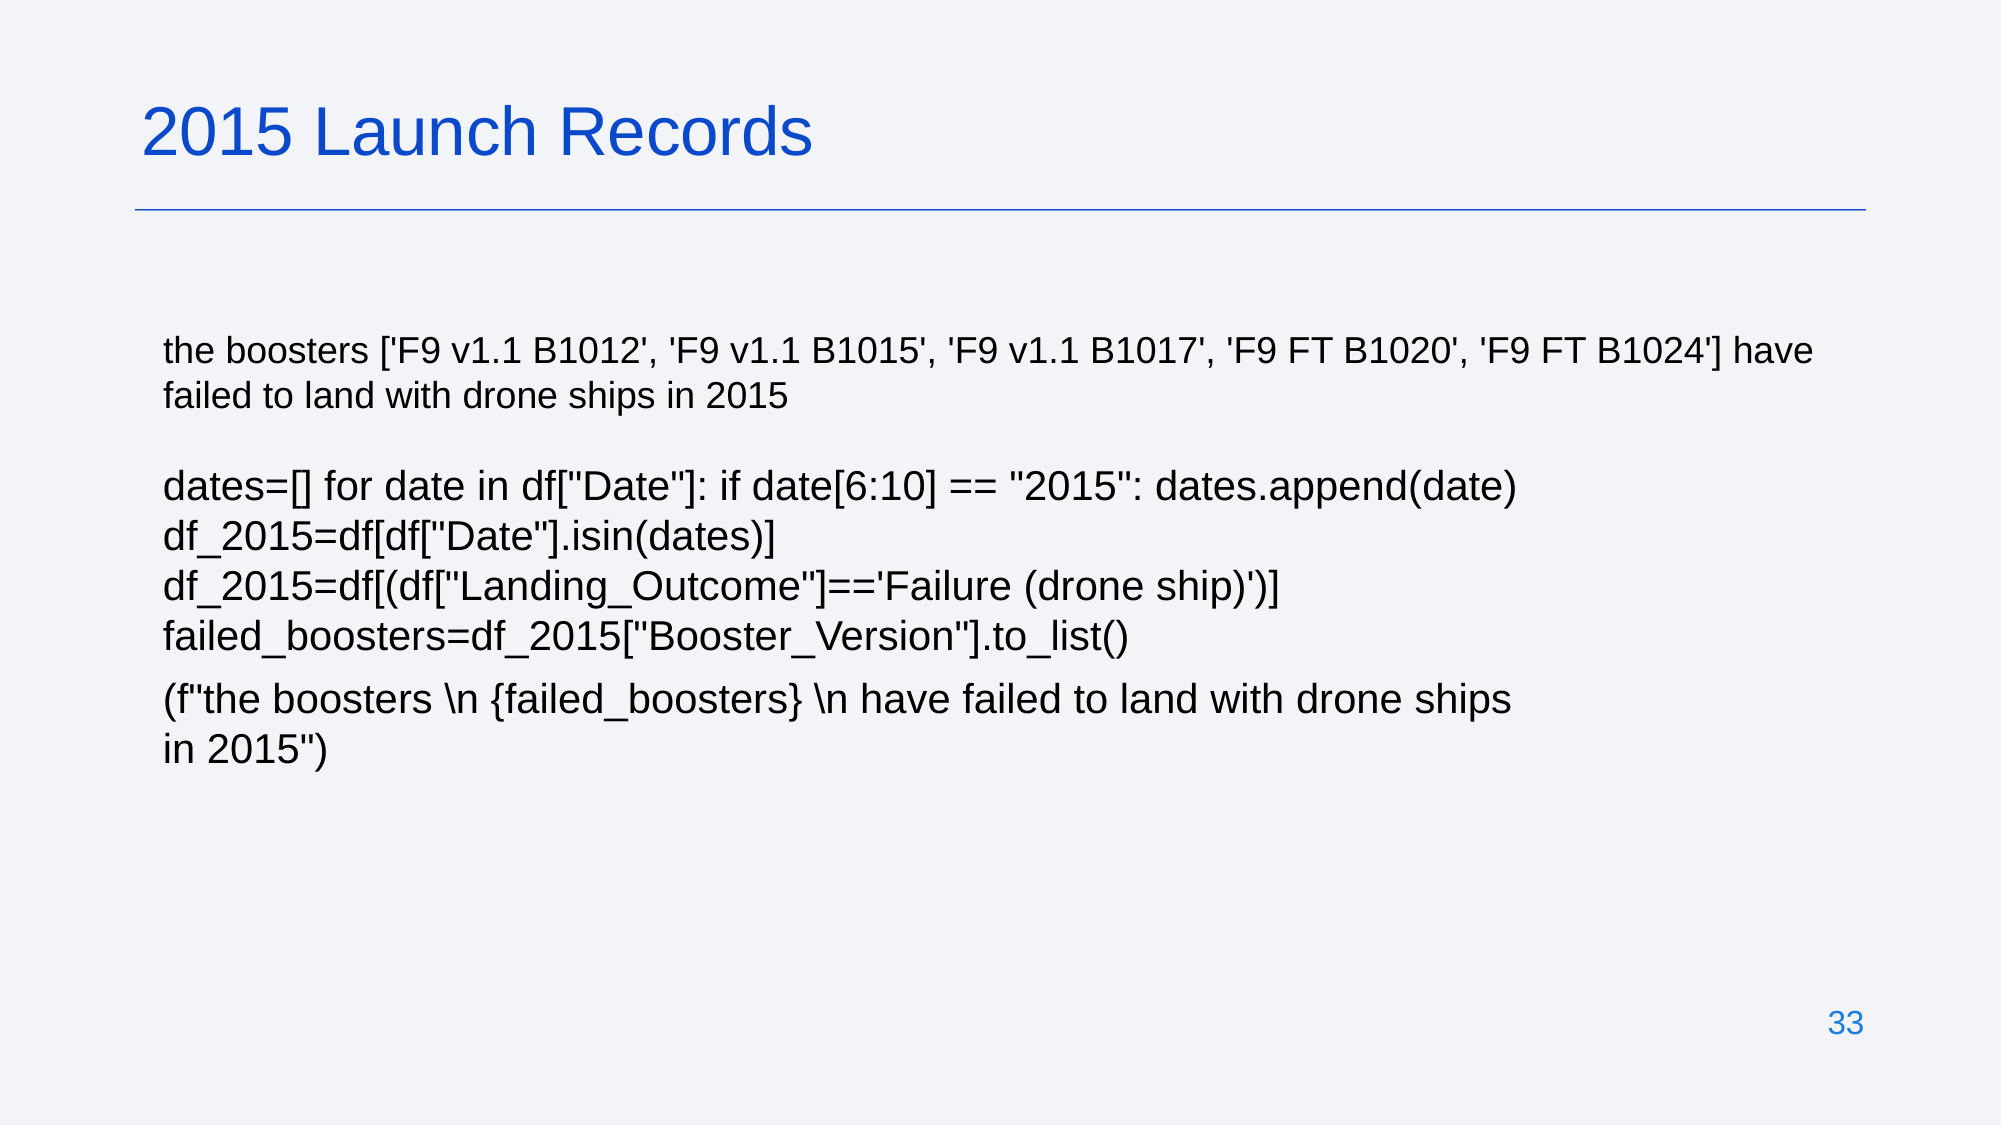

2015 Launch Records
the boosters ['F9 v1.1 B1012', 'F9 v1.1 B1015', 'F9 v1.1 B1017', 'F9 FT B1020', 'F9 FT B1024'] have failed to land with drone ships in 2015
dates=[] for date in df["Date"]: if date[6:10] == "2015": dates.append(date) df_2015=df[df["Date"].isin(dates)] df_2015=df[(df["Landing_Outcome"]=='Failure (drone ship)')] failed_boosters=df_2015["Booster_Version"].to_list()
(f"the boosters \n {failed_boosters} \n have failed to land with drone ships in 2015")
33